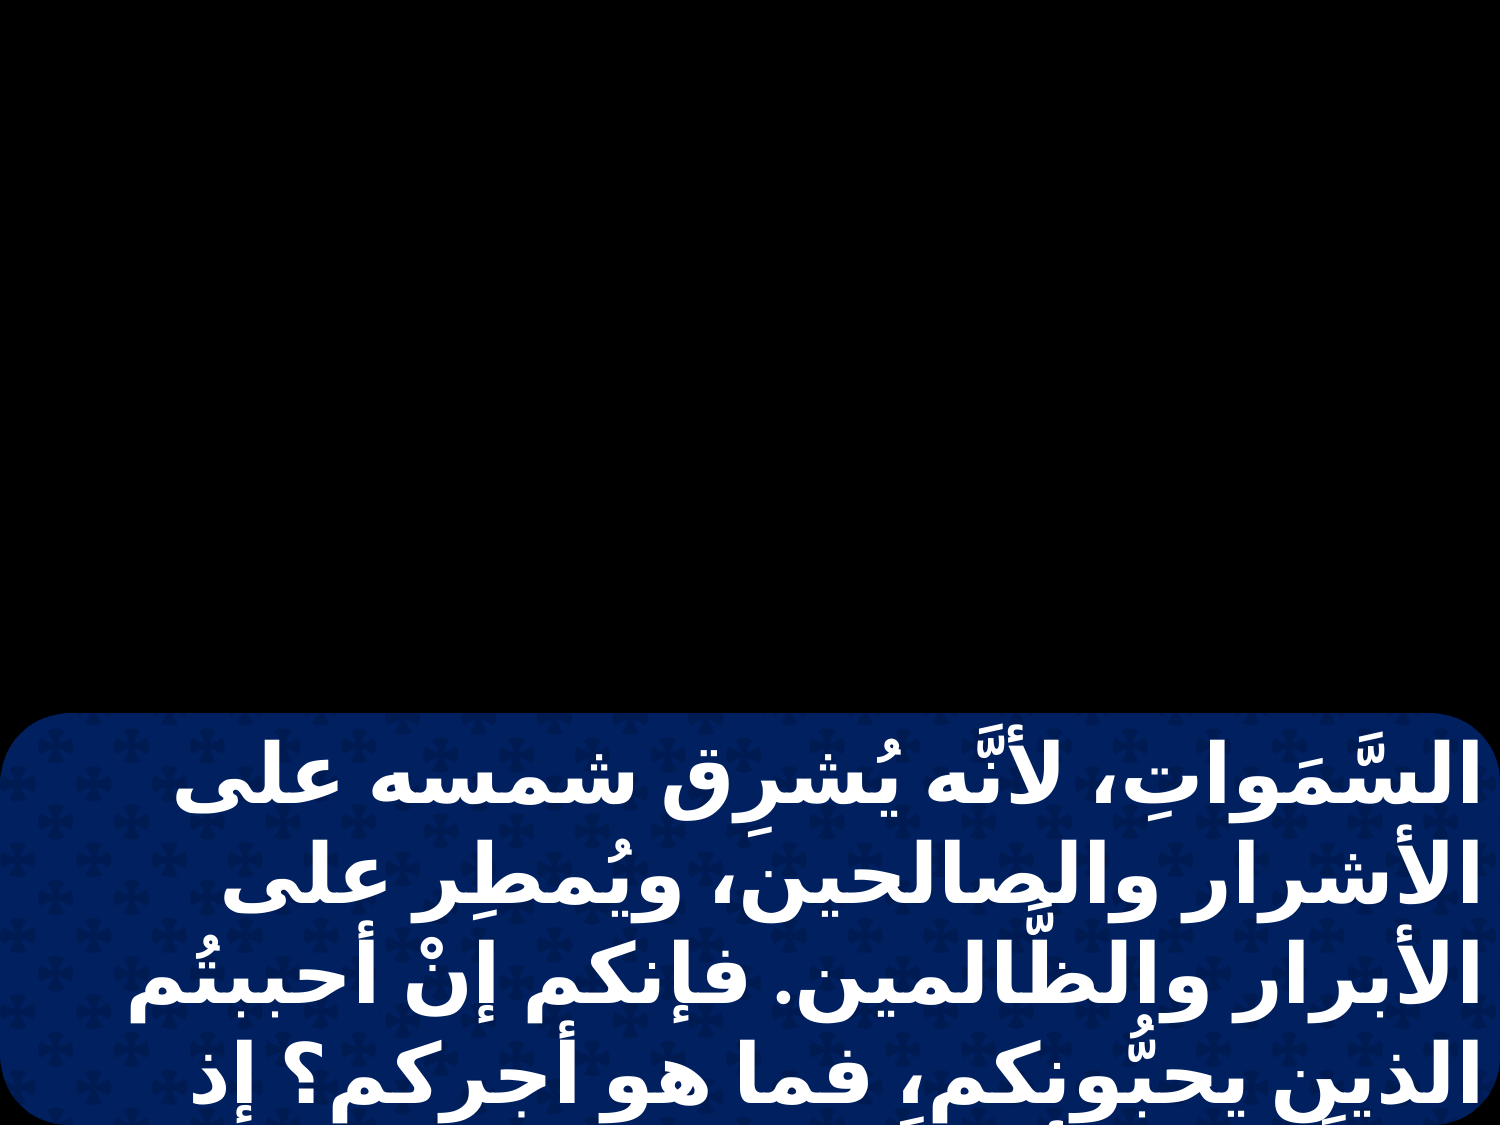

السَّمَواتِ، لأنَّه يُشرِق شمسه على الأشرار والصالحين، ويُمطِر على الأبرار والظَّالمين. فإنكم إنْ أحببتُم الذين يحبُّونكم، فما هو أجركم؟ إذ العشَّارون أيضاً يفعلون كذلك. وإن سلَّمتُم على إخوتكم فقط، فأيَّ